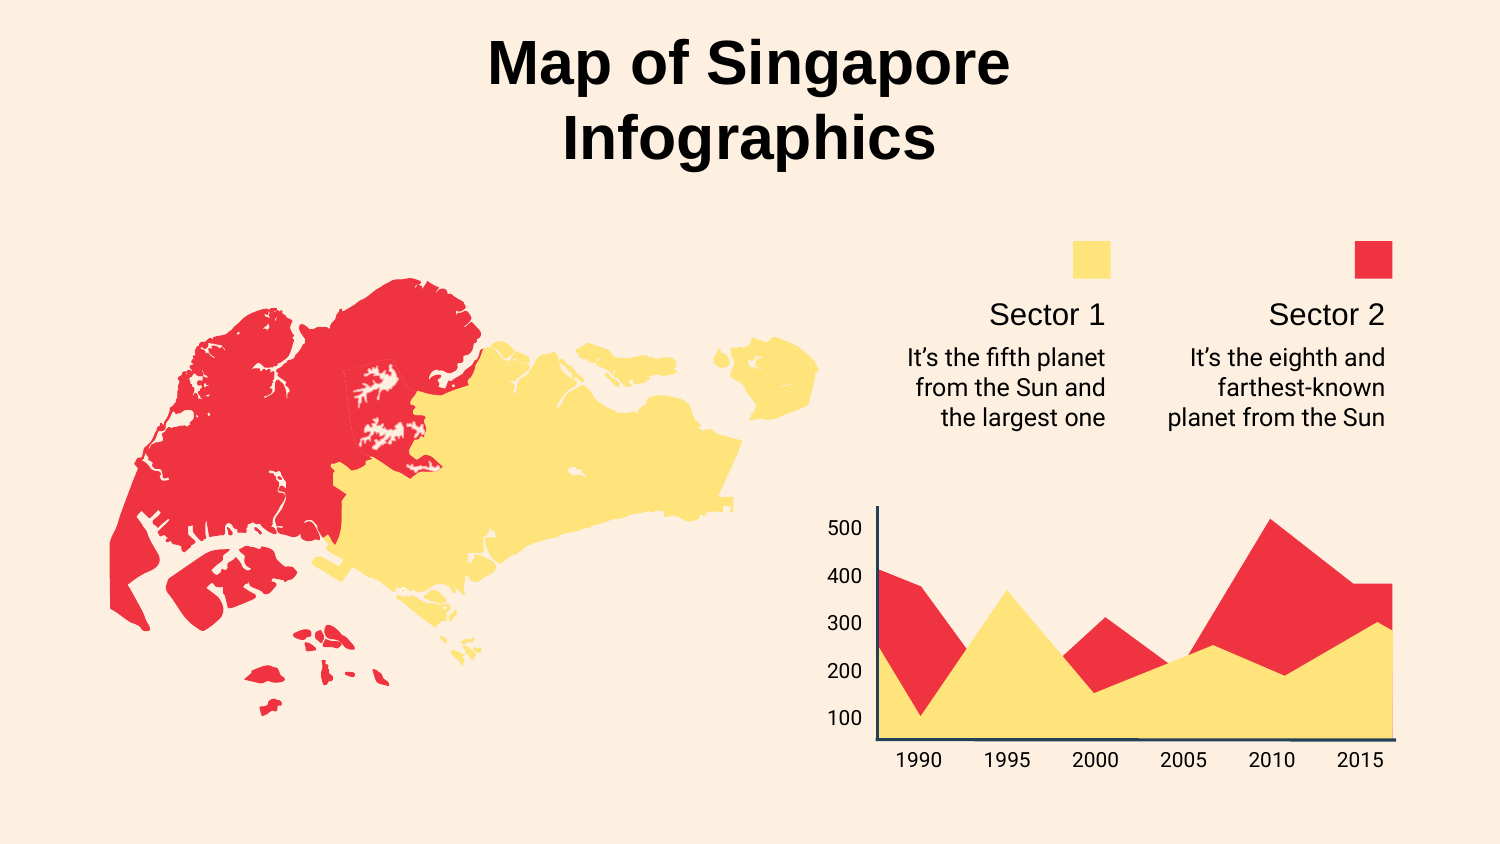

# Map of Singapore Infographics

Sector 1
Sector 2
It’s the fifth planet from the Sun and the largest one
It’s the eighth and farthest-known planet from the Sun
500

400

300
200
100
1990
1995
2000
2005
2010
2015